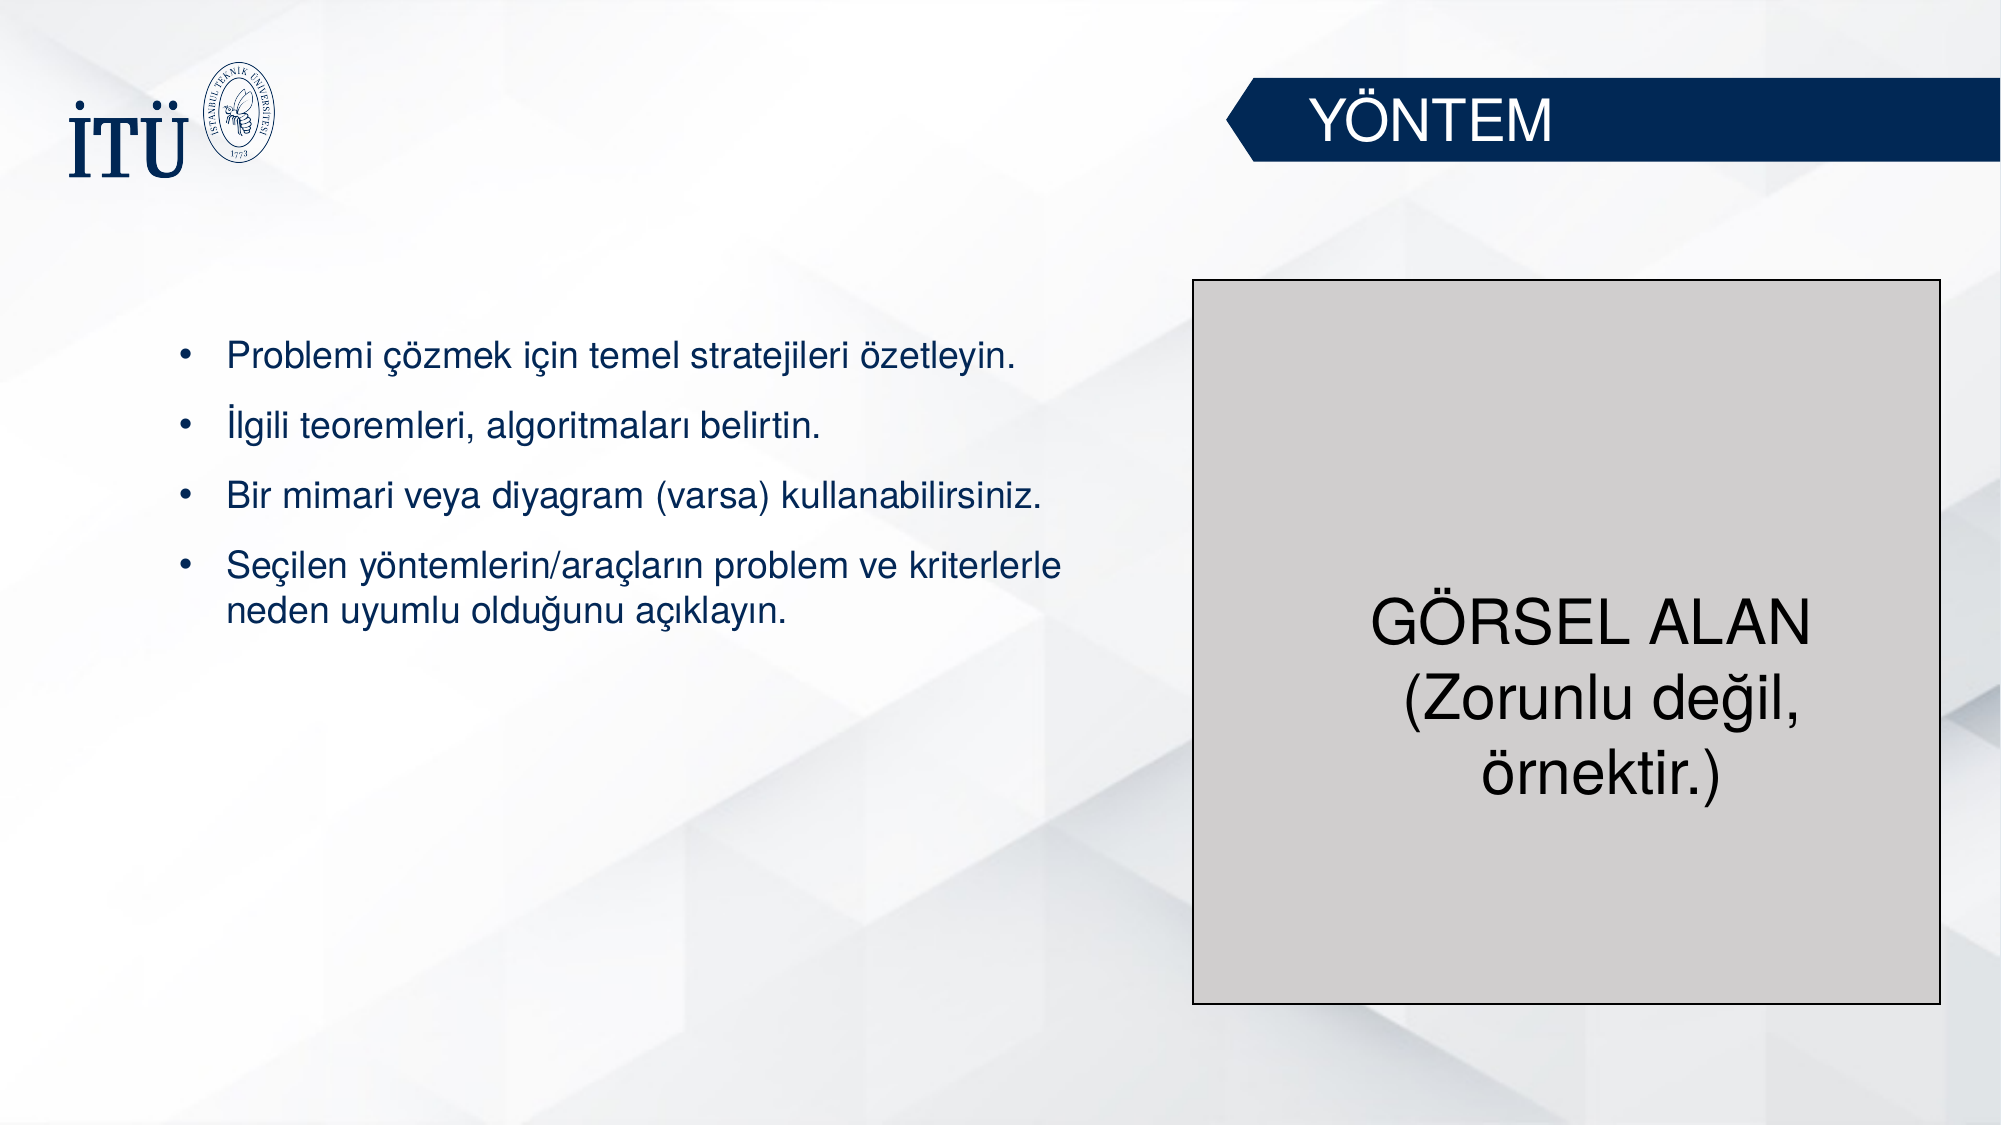

YÖNTEM

Problemi çözmek için temel stratejileri özetleyin.
İlgili teoremleri, algoritmaları belirtin.
Bir mimari veya diyagram (varsa) kullanabilirsiniz.
Seçilen yöntemlerin/araçların problem ve kriterlerle neden uyumlu olduğunu açıklayın.
GÖRSEL ALAN
(Zorunlu değil, örnektir.)